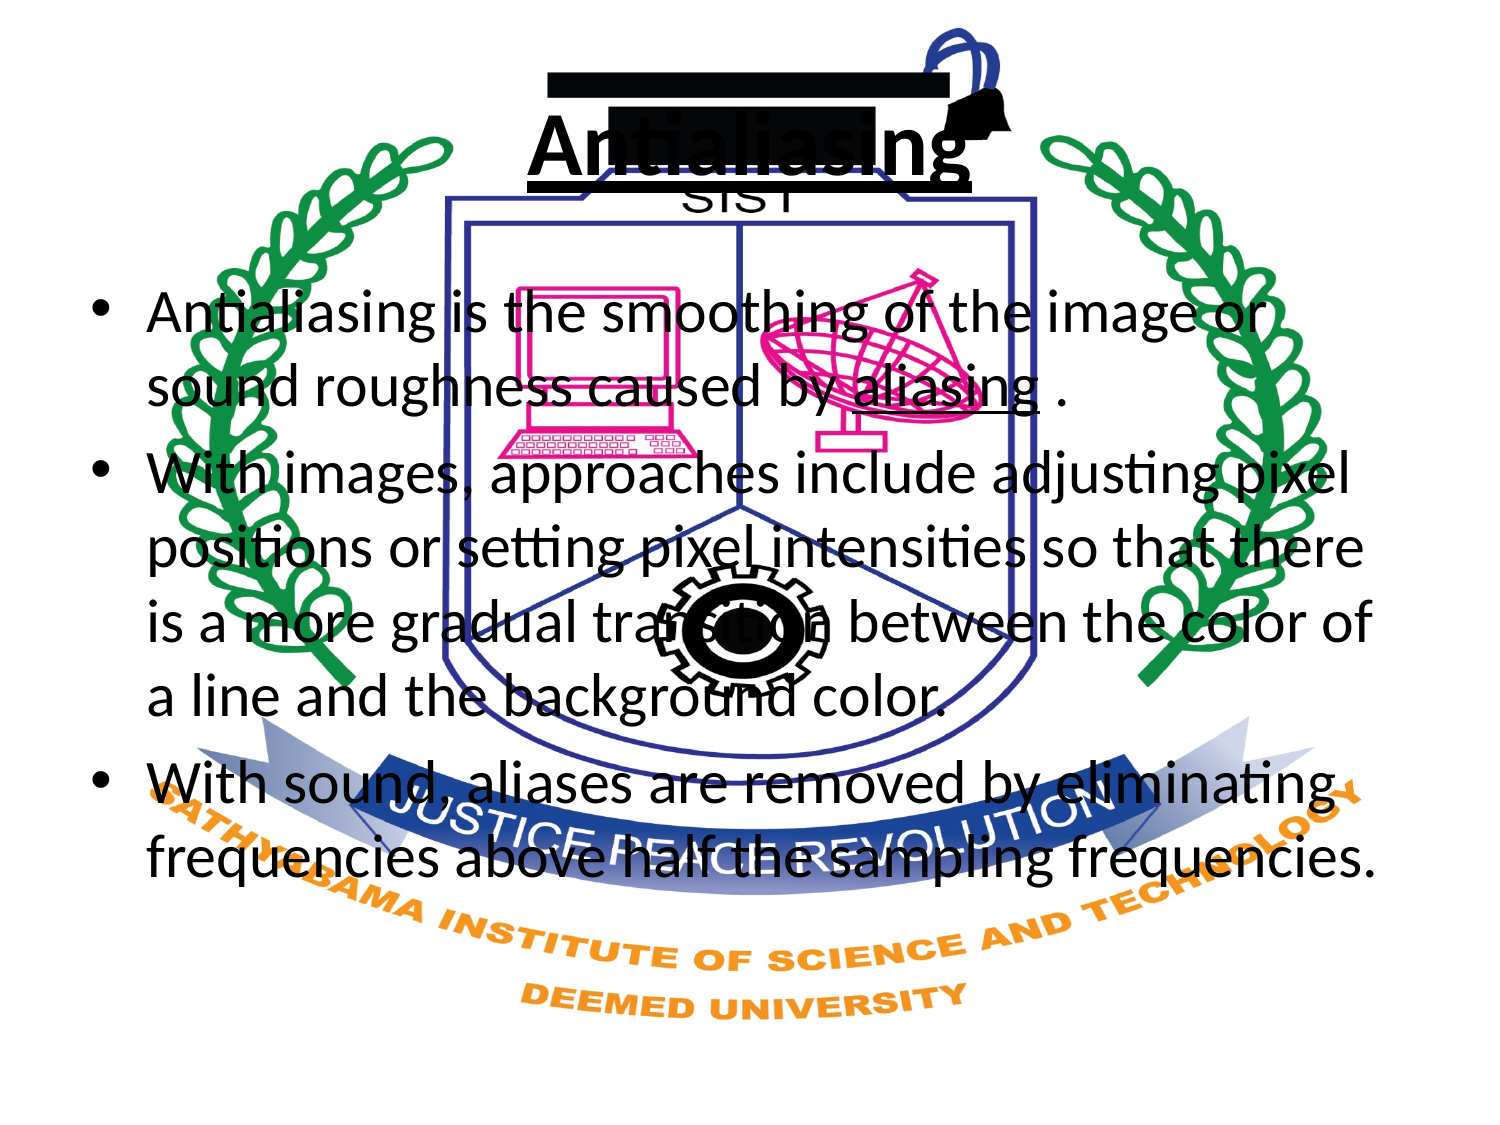

# Antialiasing
Antialiasing is the smoothing of the image or sound roughness caused by aliasing .
With images, approaches include adjusting pixel positions or setting pixel intensities so that there is a more gradual transition between the color of a line and the background color.
With sound, aliases are removed by eliminating frequencies above half the sampling frequencies.